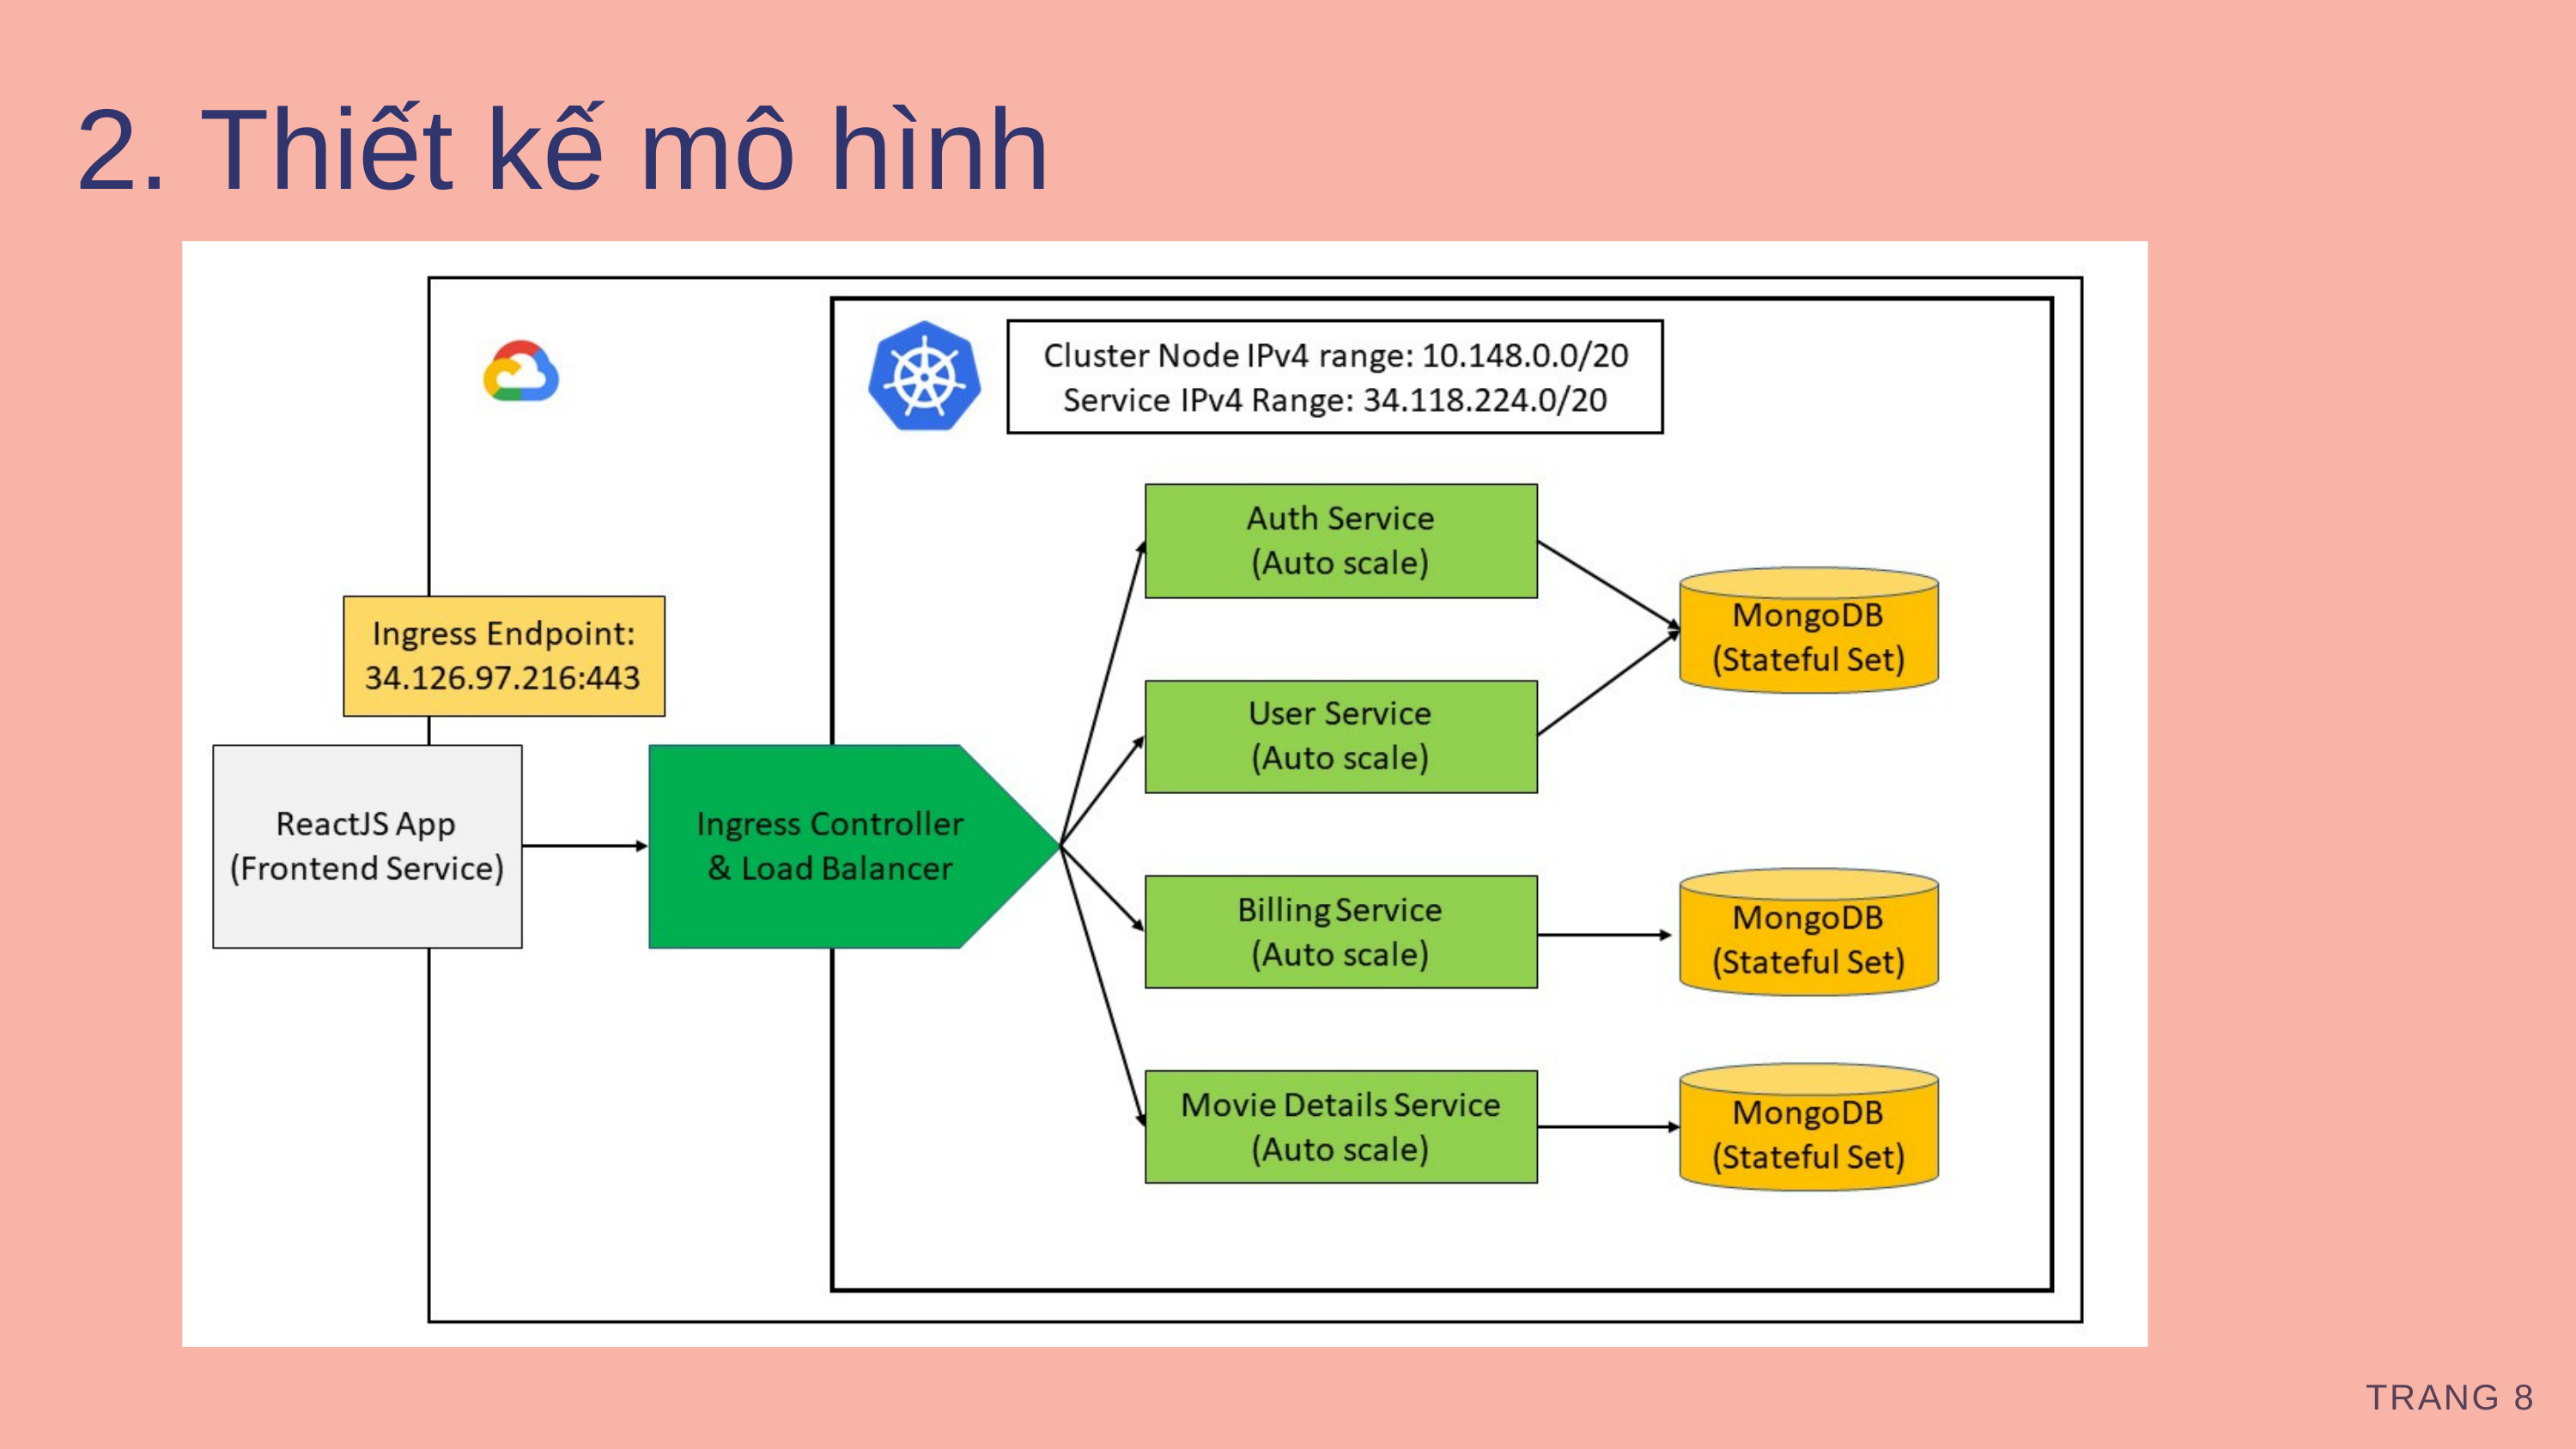

2. Thiết kế mô hình

TRANG 8